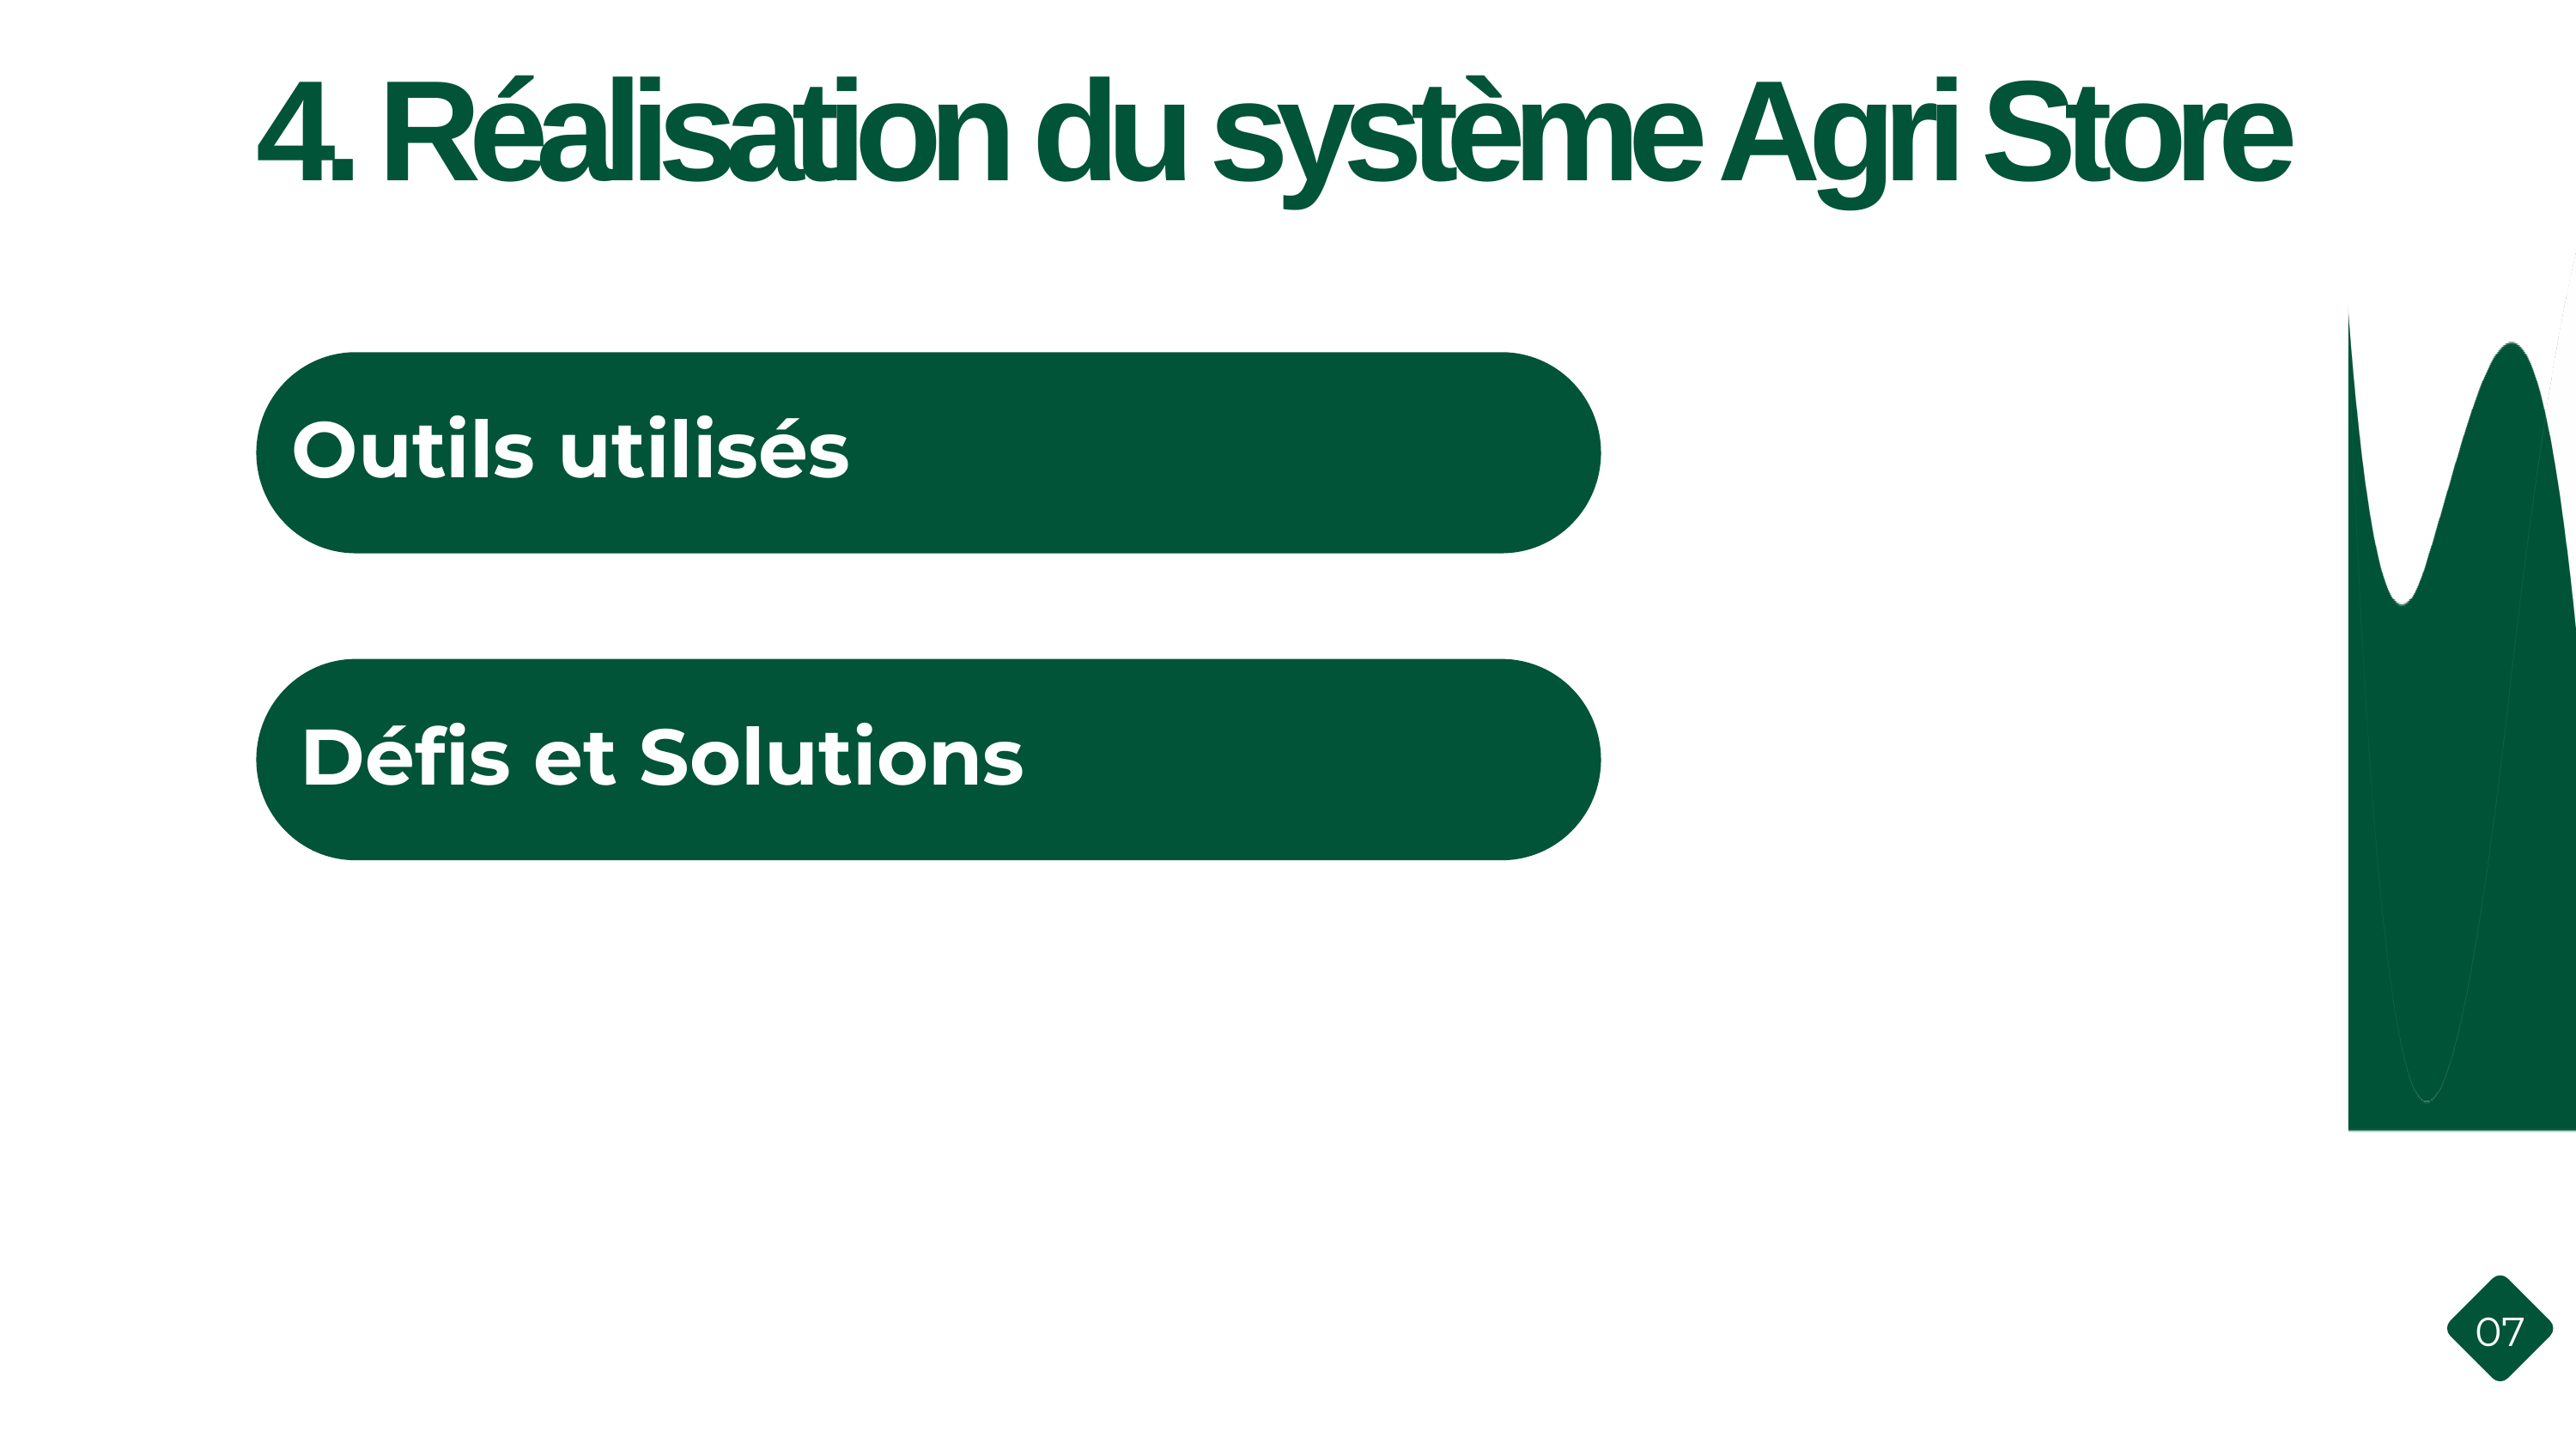

4. Réalisation du système Agri Store

Outils utilisés

Défis et Solutions

07